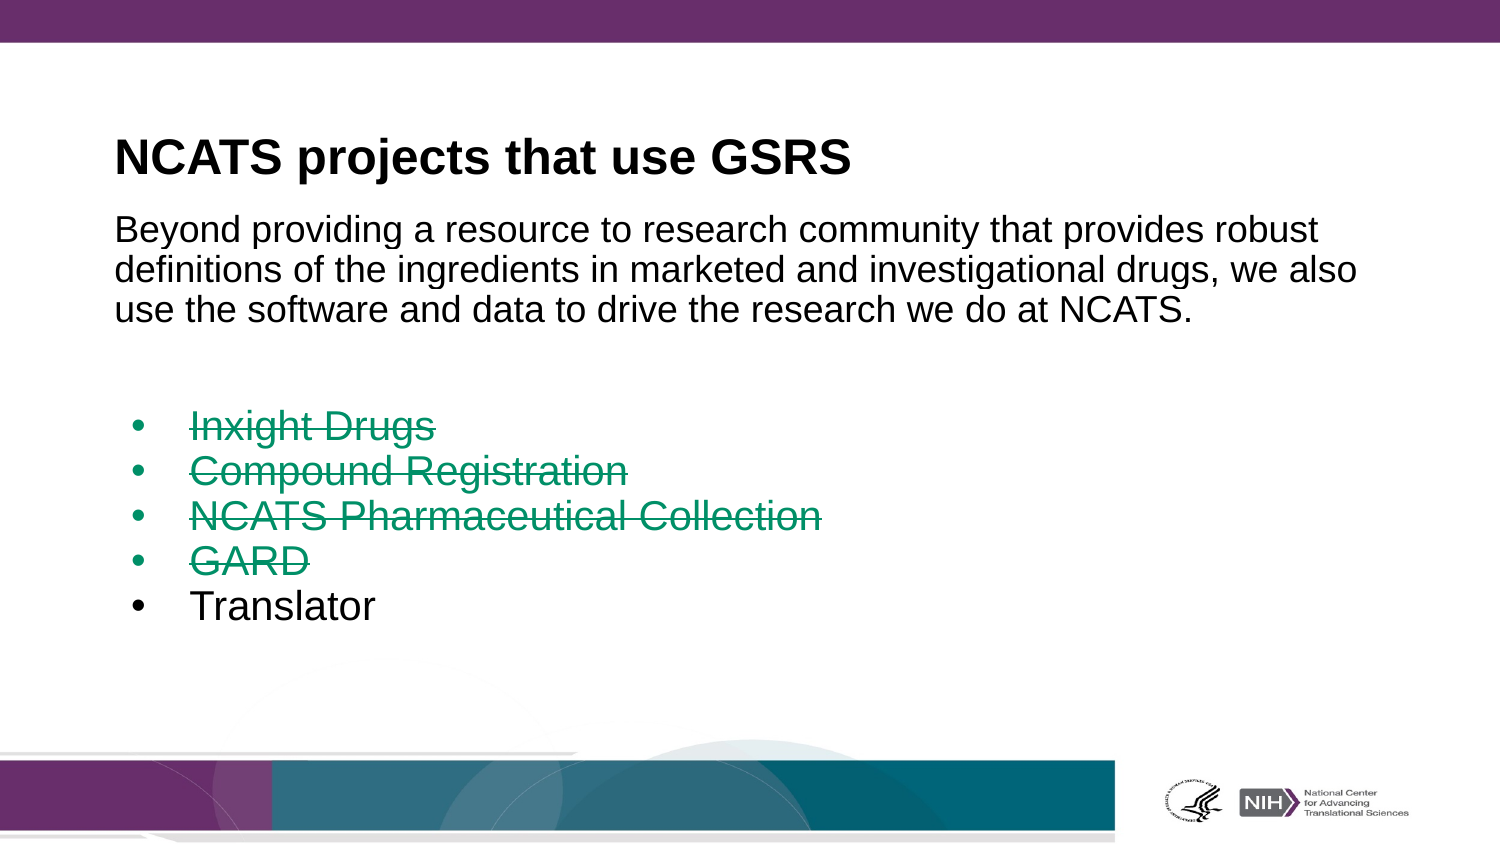

# NCATS projects that use GSRS

Beyond providing a resource to research community that provides robust definitions of the ingredients in marketed and investigational drugs, we also use the software and data to drive the research we do at NCATS.

Inxight Drugs
Compound Registration
NCATS Pharmaceutical Collection
GARD
Translator